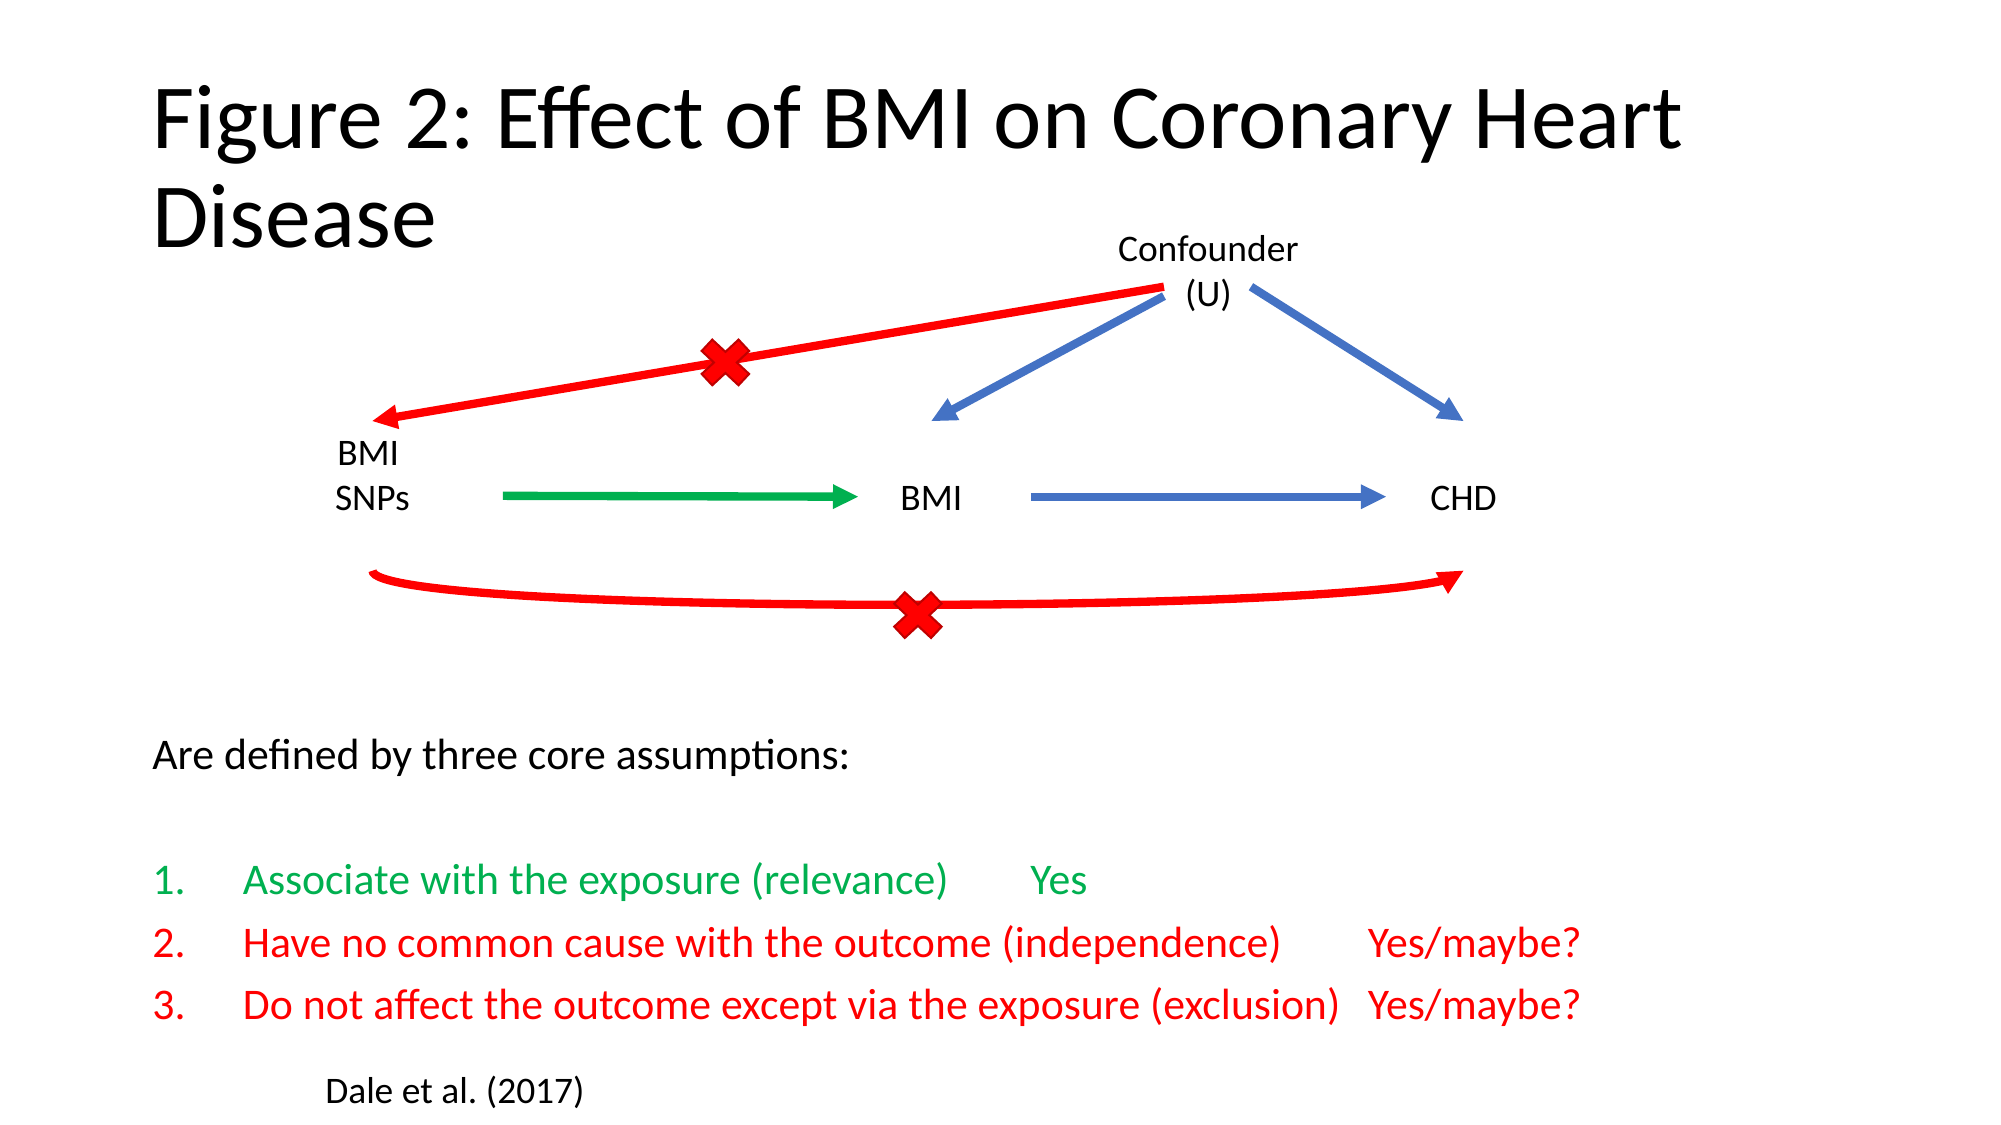

# Figure 2: Effect of BMI on Coronary Heart Disease
Confounder
(U)

BMI
SNPs

BMI

CHD

Are defined by three core assumptions:

Associate with the exposure (relevance) 				Yes
Have no common cause with the outcome (independence)		Yes/maybe?
Do not affect the outcome except via the exposure (exclusion)		Yes/maybe?
Dale et al. (2017)